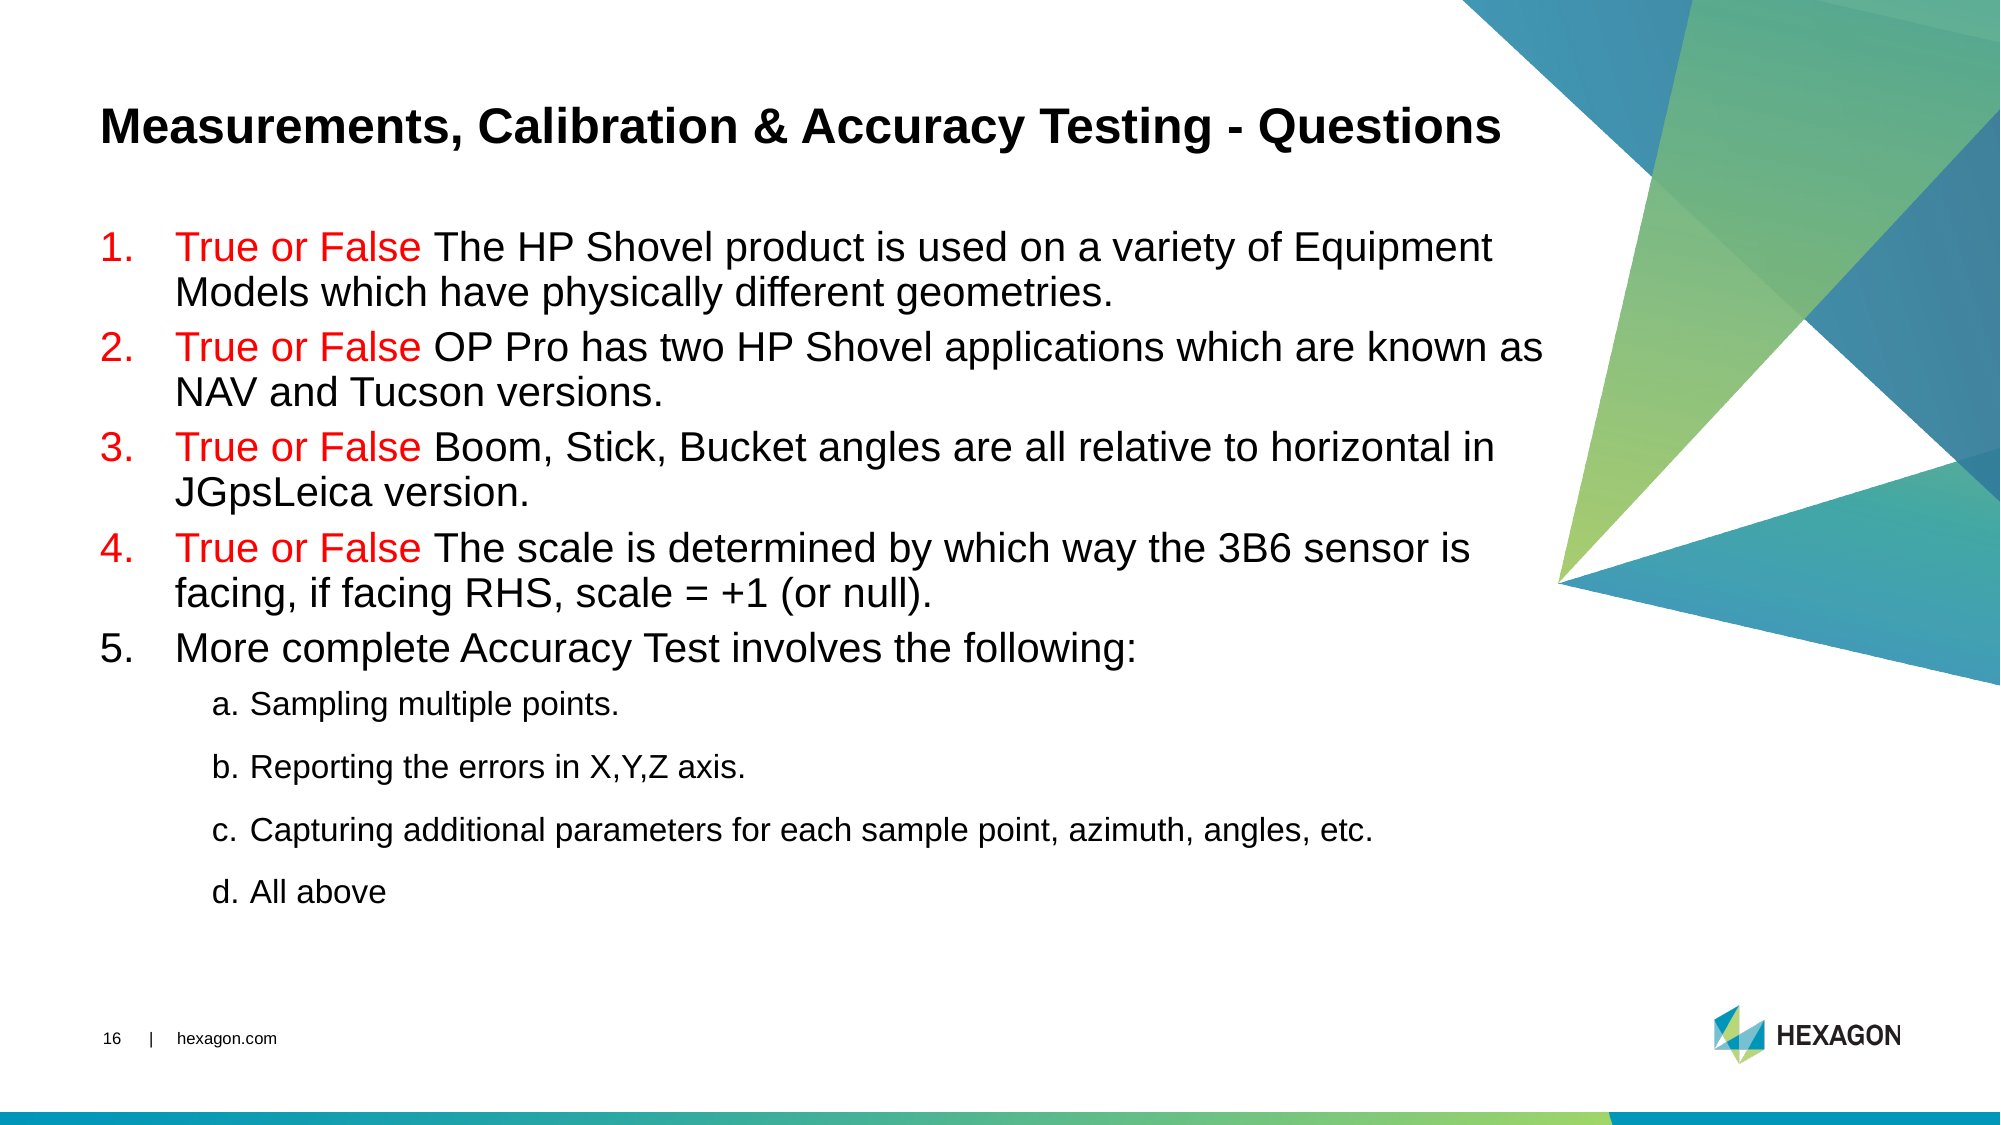

# Measurements, Calibration & Accuracy Testing - Questions
True or False The HP Shovel product is used on a variety of Equipment Models which have physically different geometries.
True or False OP Pro has two HP Shovel applications which are known as NAV and Tucson versions.
True or False Boom, Stick, Bucket angles are all relative to horizontal in JGpsLeica version.
True or False The scale is determined by which way the 3B6 sensor is facing, if facing RHS, scale = +1 (or null).
More complete Accuracy Test involves the following:
Sampling multiple points.
Reporting the errors in X,Y,Z axis.
Capturing additional parameters for each sample point, azimuth, angles, etc.
All above